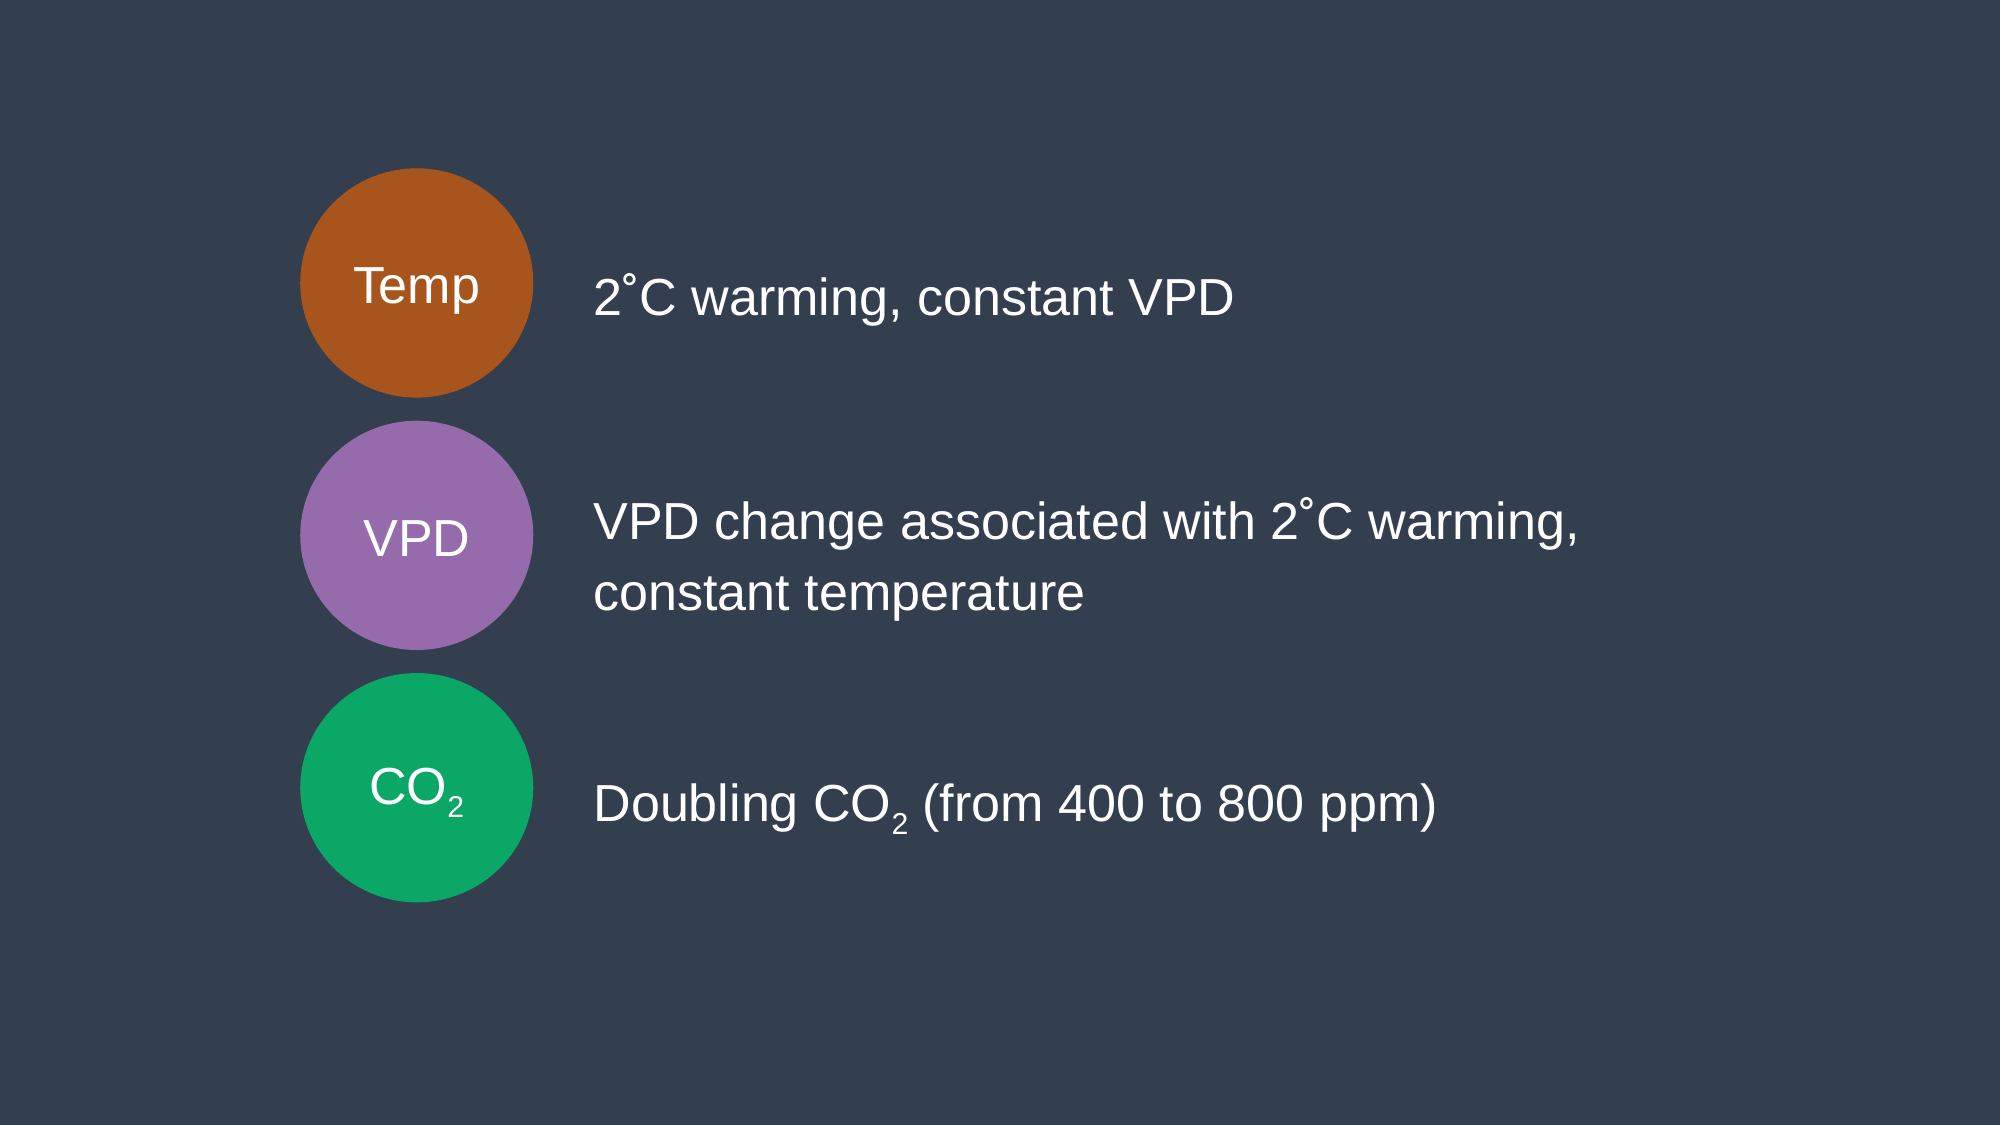

Temp
2˚C warming, constant VPD
VPD
VPD change associated with 2˚C warming, constant temperature
CO2
Doubling CO2 (from 400 to 800 ppm)